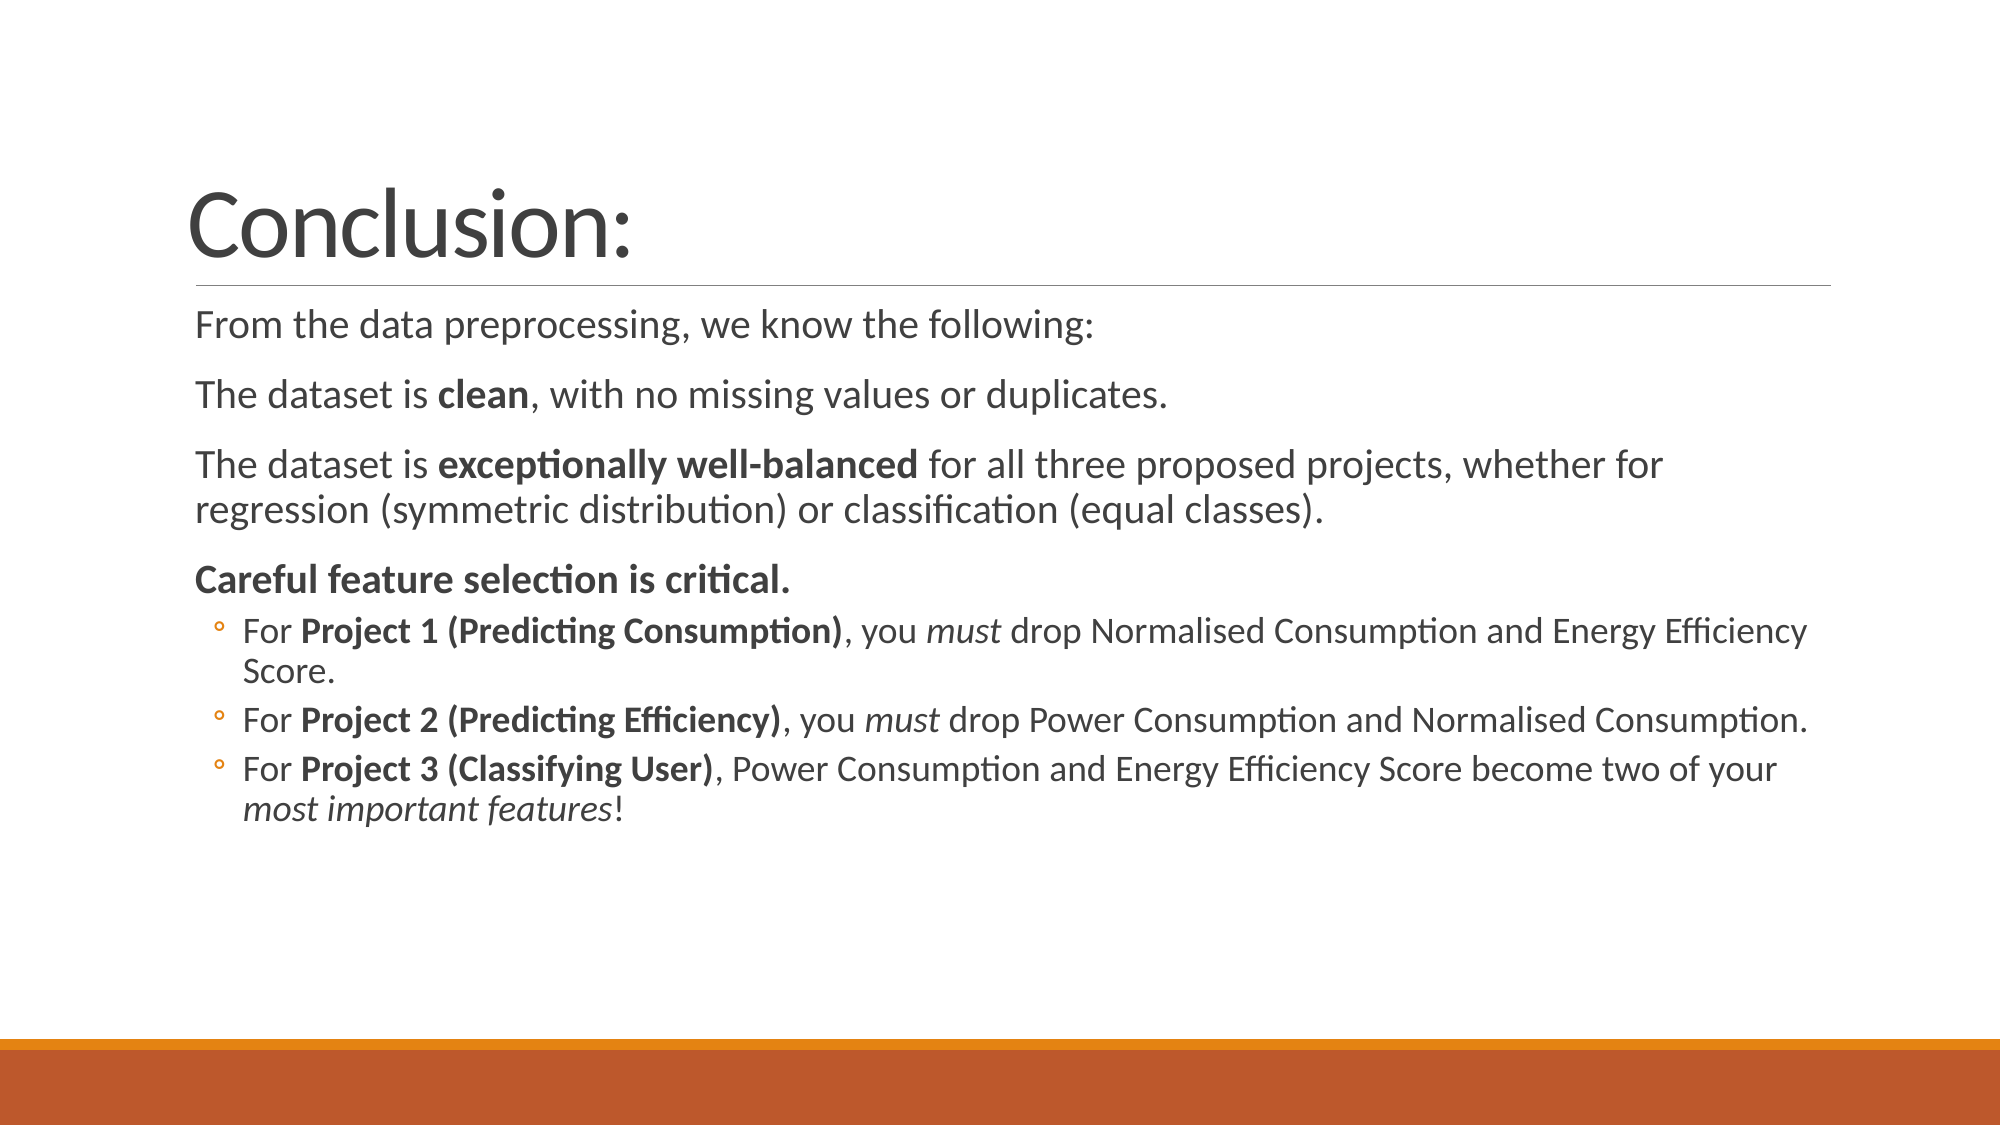

# Conclusion:
From the data preprocessing, we know the following:
The dataset is clean, with no missing values or duplicates.
The dataset is exceptionally well-balanced for all three proposed projects, whether for regression (symmetric distribution) or classification (equal classes).
Careful feature selection is critical.
For Project 1 (Predicting Consumption), you must drop Normalised Consumption and Energy Efficiency Score.
For Project 2 (Predicting Efficiency), you must drop Power Consumption and Normalised Consumption.
For Project 3 (Classifying User), Power Consumption and Energy Efficiency Score become two of your most important features!